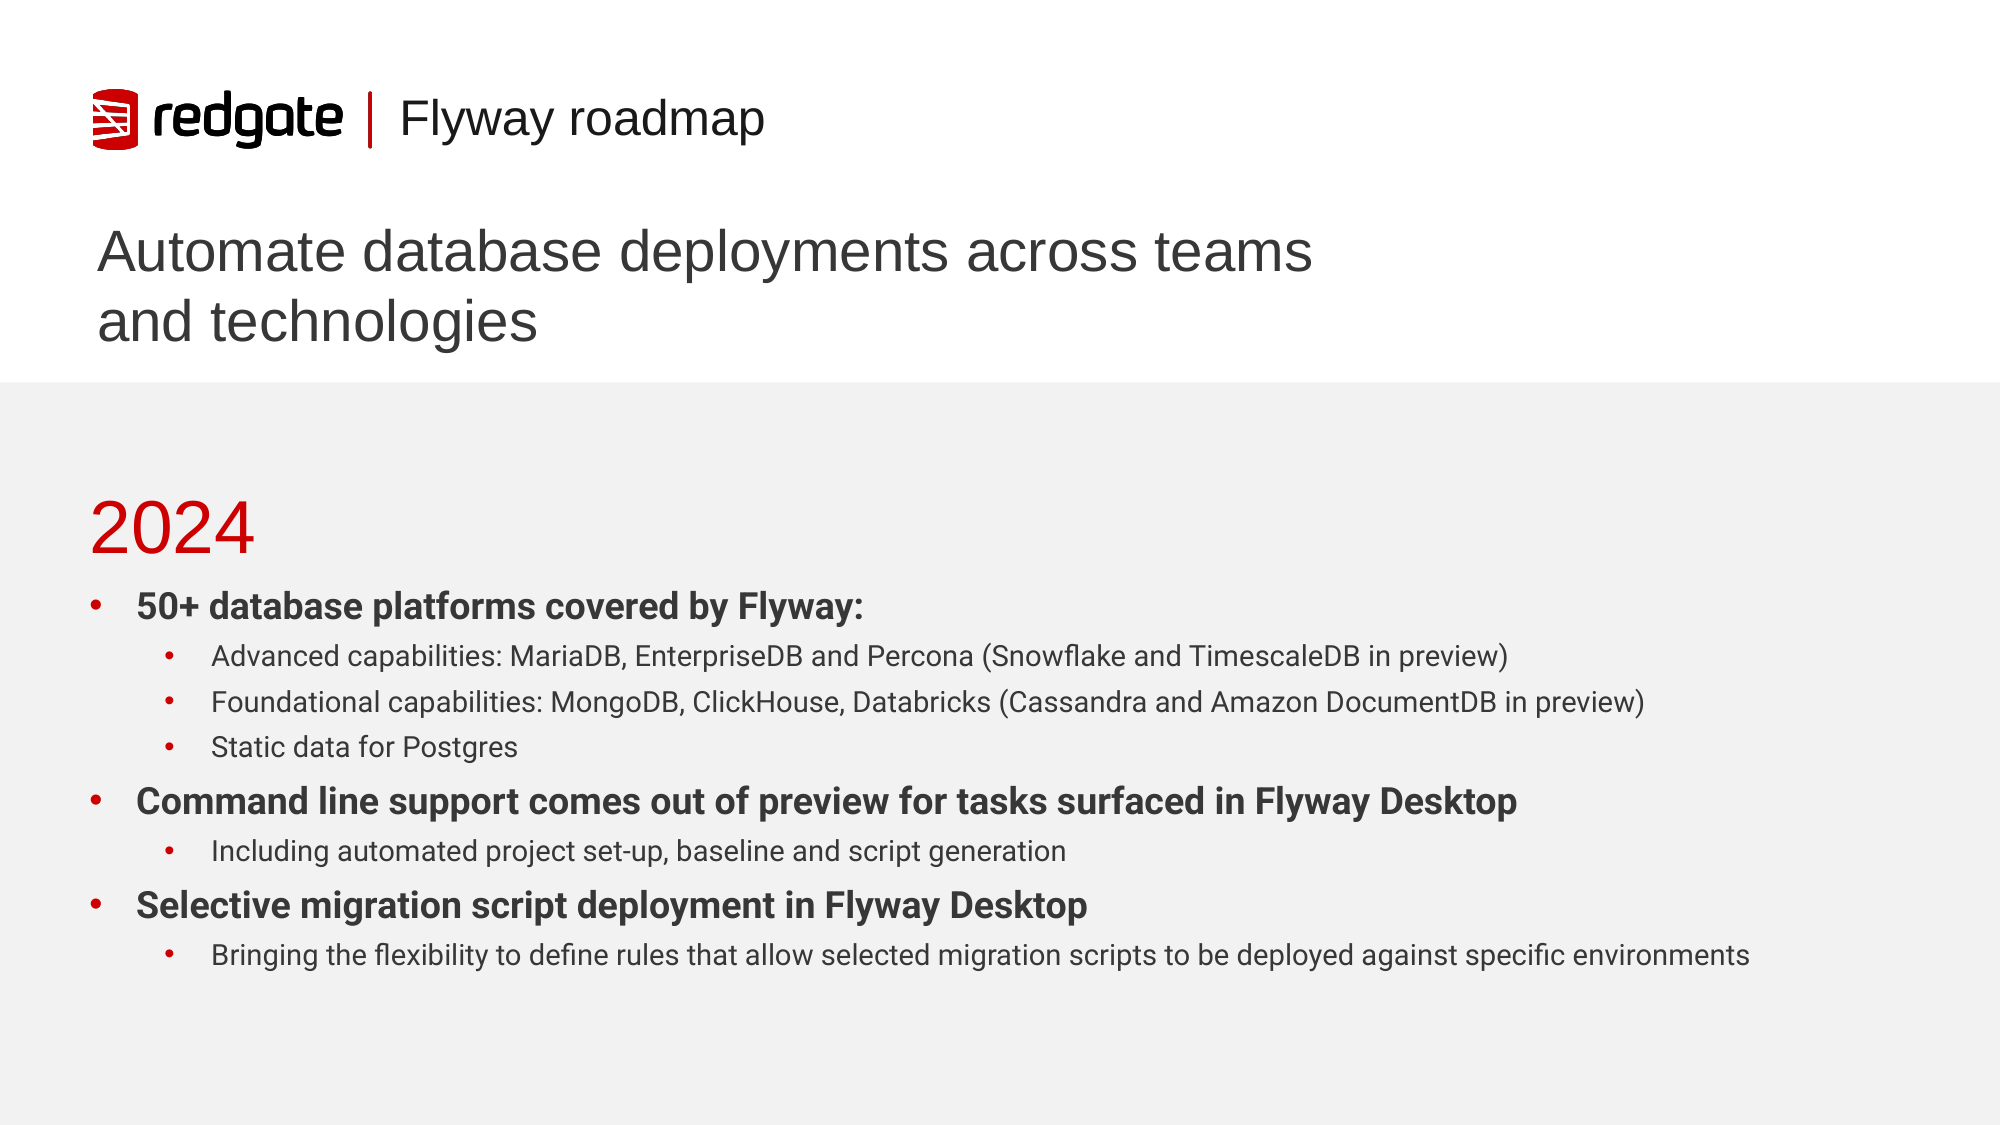

# Flyway roadmap
Automate database deployments across teams and technologies

2024
50+ database platforms covered by Flyway:
Advanced capabilities: MariaDB, EnterpriseDB and Percona (Snowflake and TimescaleDB in preview)
Foundational capabilities: MongoDB, ClickHouse, Databricks (Cassandra and Amazon DocumentDB in preview)
Static data for Postgres
Command line support comes out of preview for tasks surfaced in Flyway Desktop
Including automated project set-up, baseline and script generation
Selective migration script deployment in Flyway Desktop
Bringing the flexibility to define rules that allow selected migration scripts to be deployed against specific environments